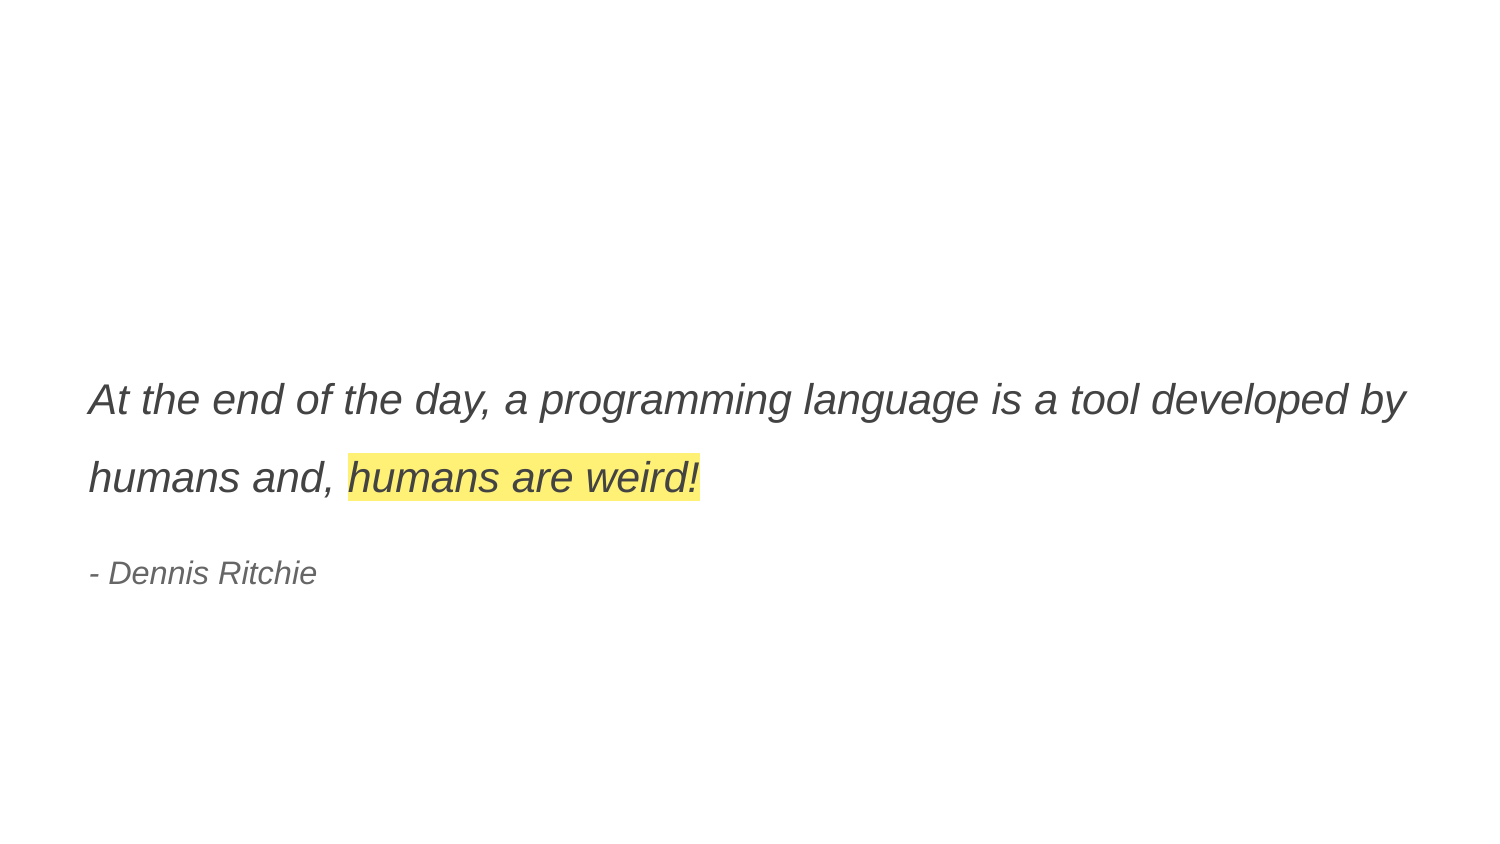

# At the end of the day, a programming language is a tool developed by humans and, humans are weird!

- Dennis Ritchie